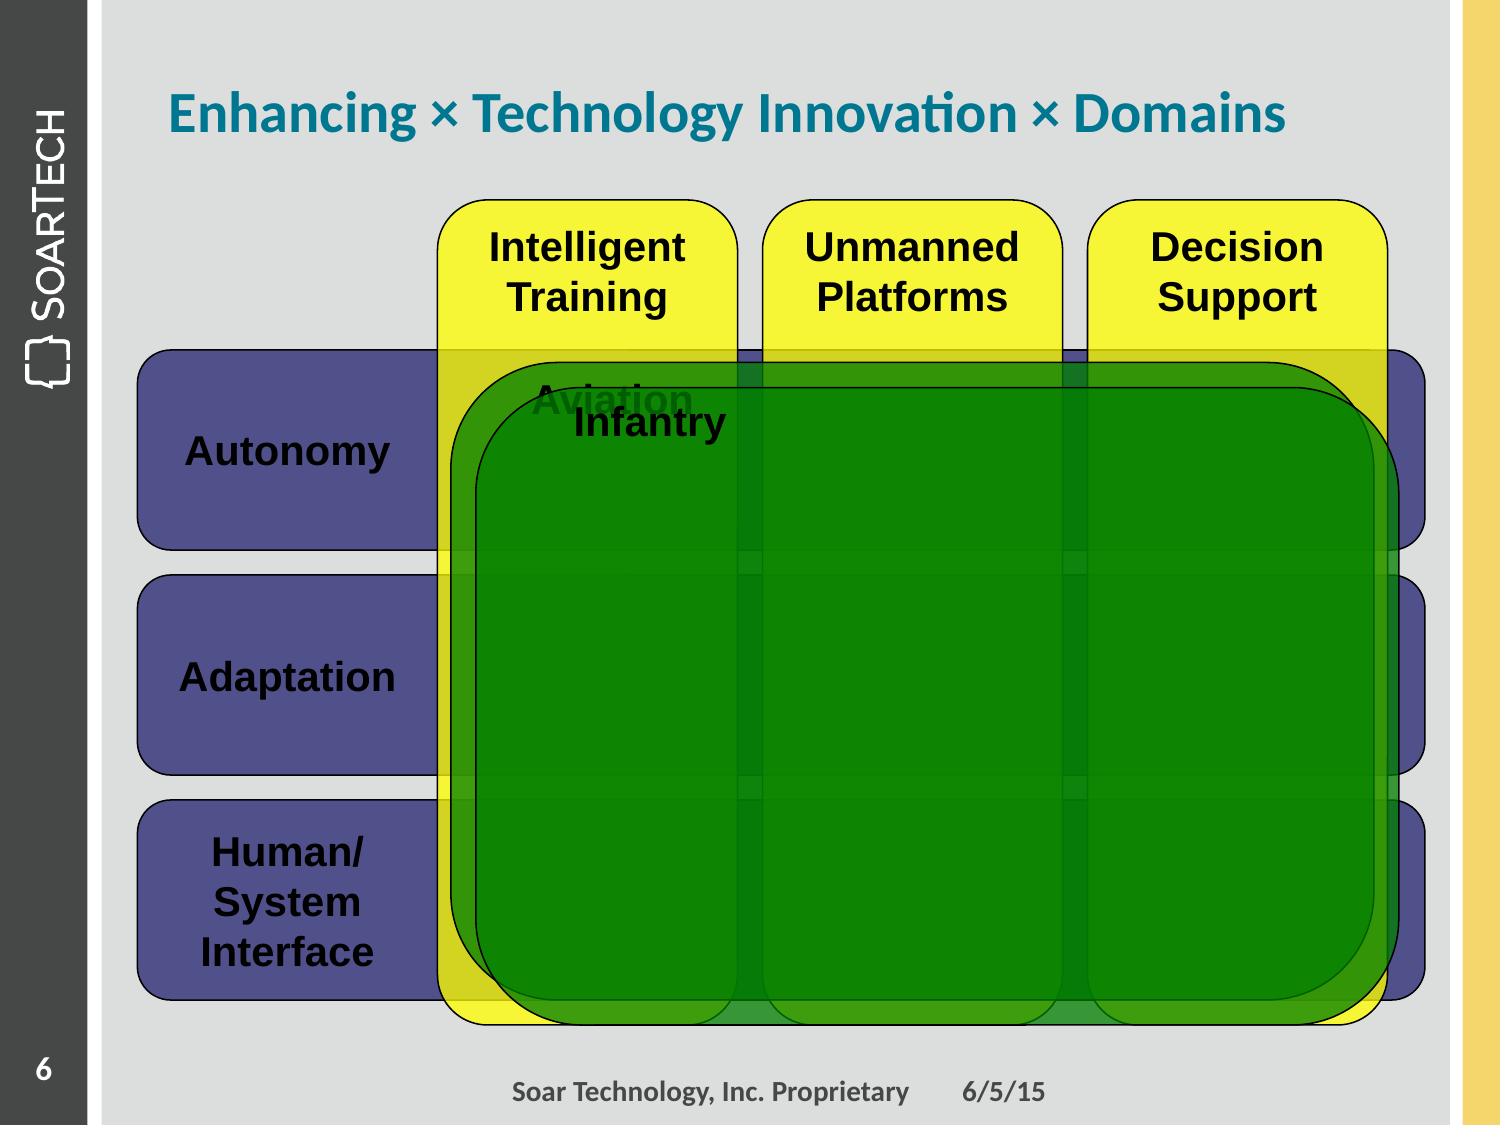

# Enhancing × Technology Innovation × Domains
Intelligent
Training
Unmanned
Platforms
Decision Support

Aviation
Infantry
Autonomy

Adaptation

Human/System
Interface
6
Soar Technology, Inc. Proprietary 	6/5/15